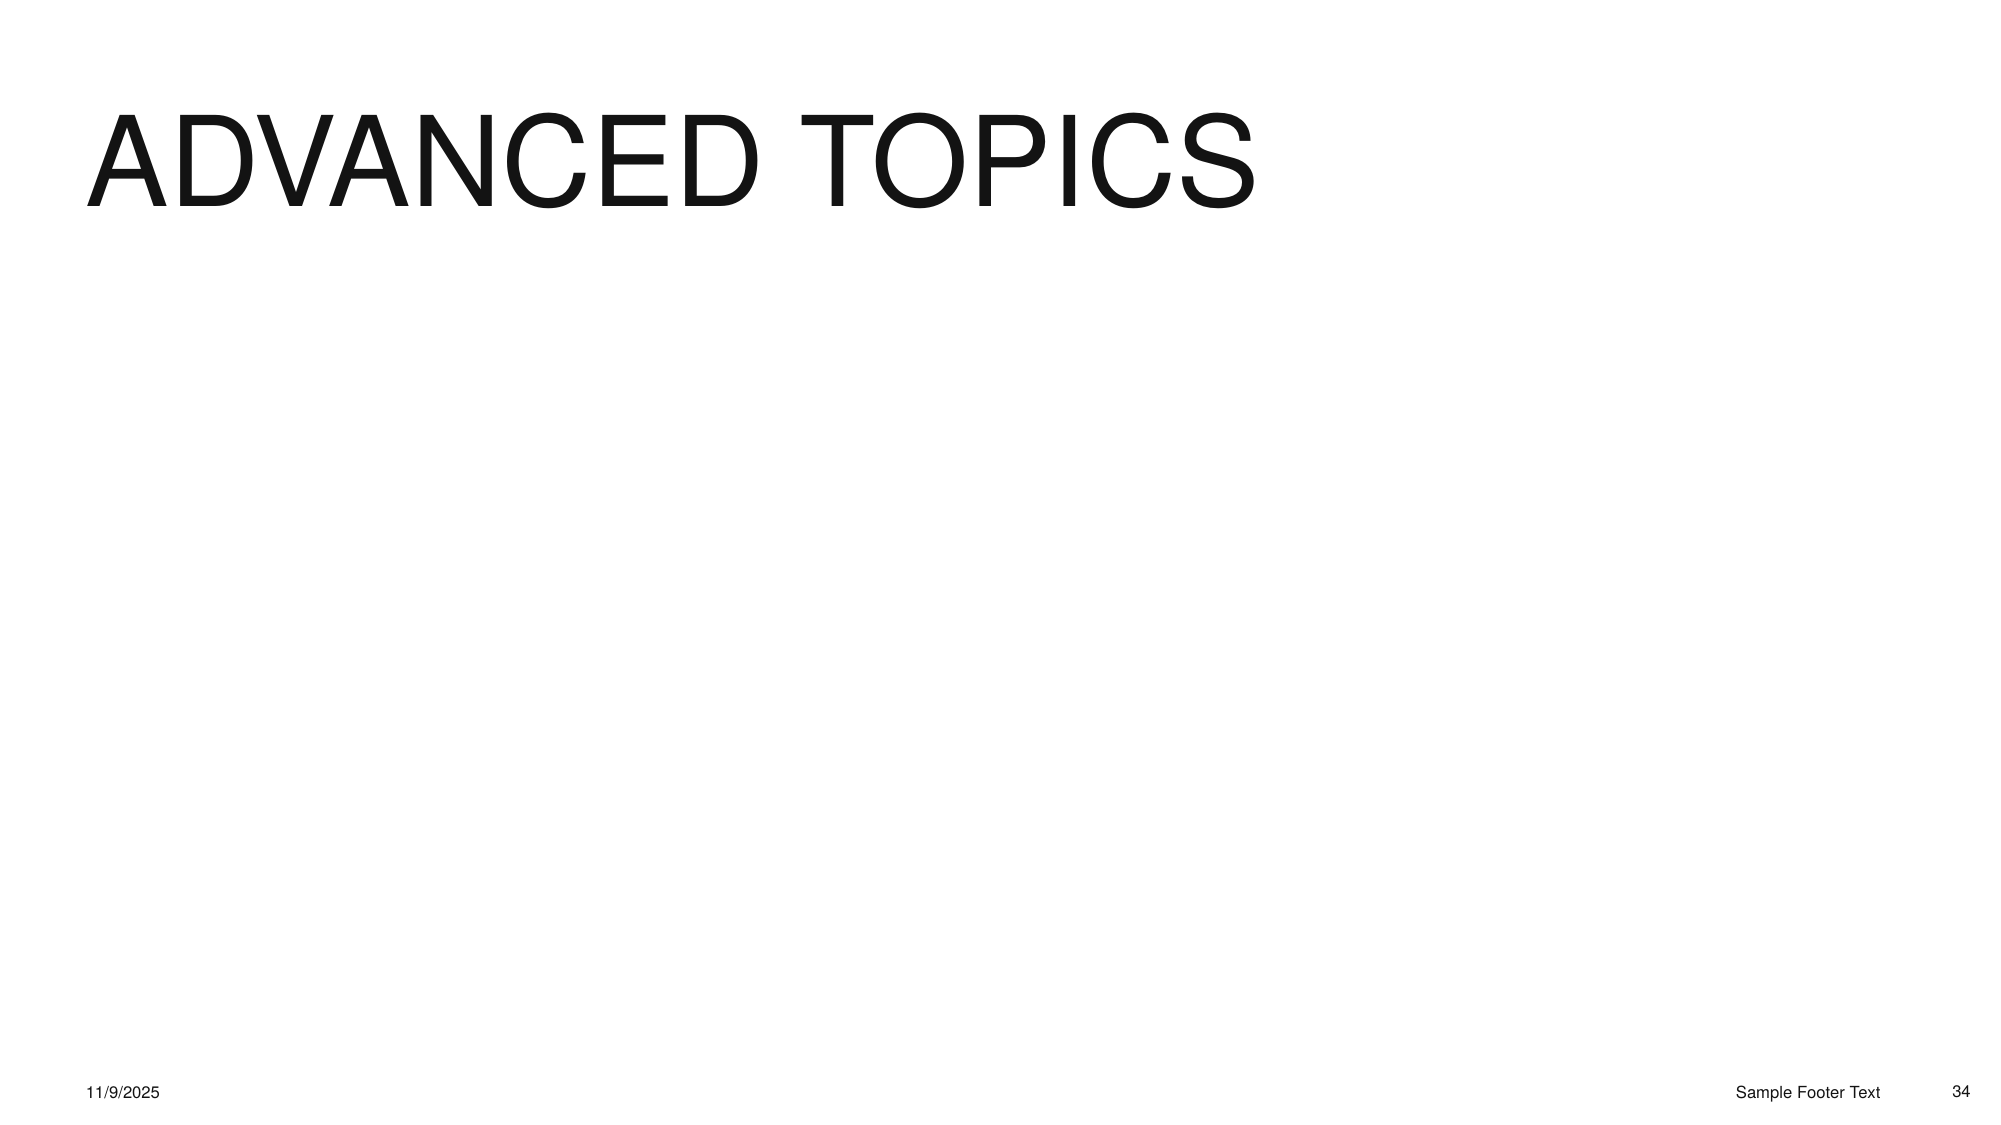

# Advanced Topics

11/9/2025
Sample Footer Text
34